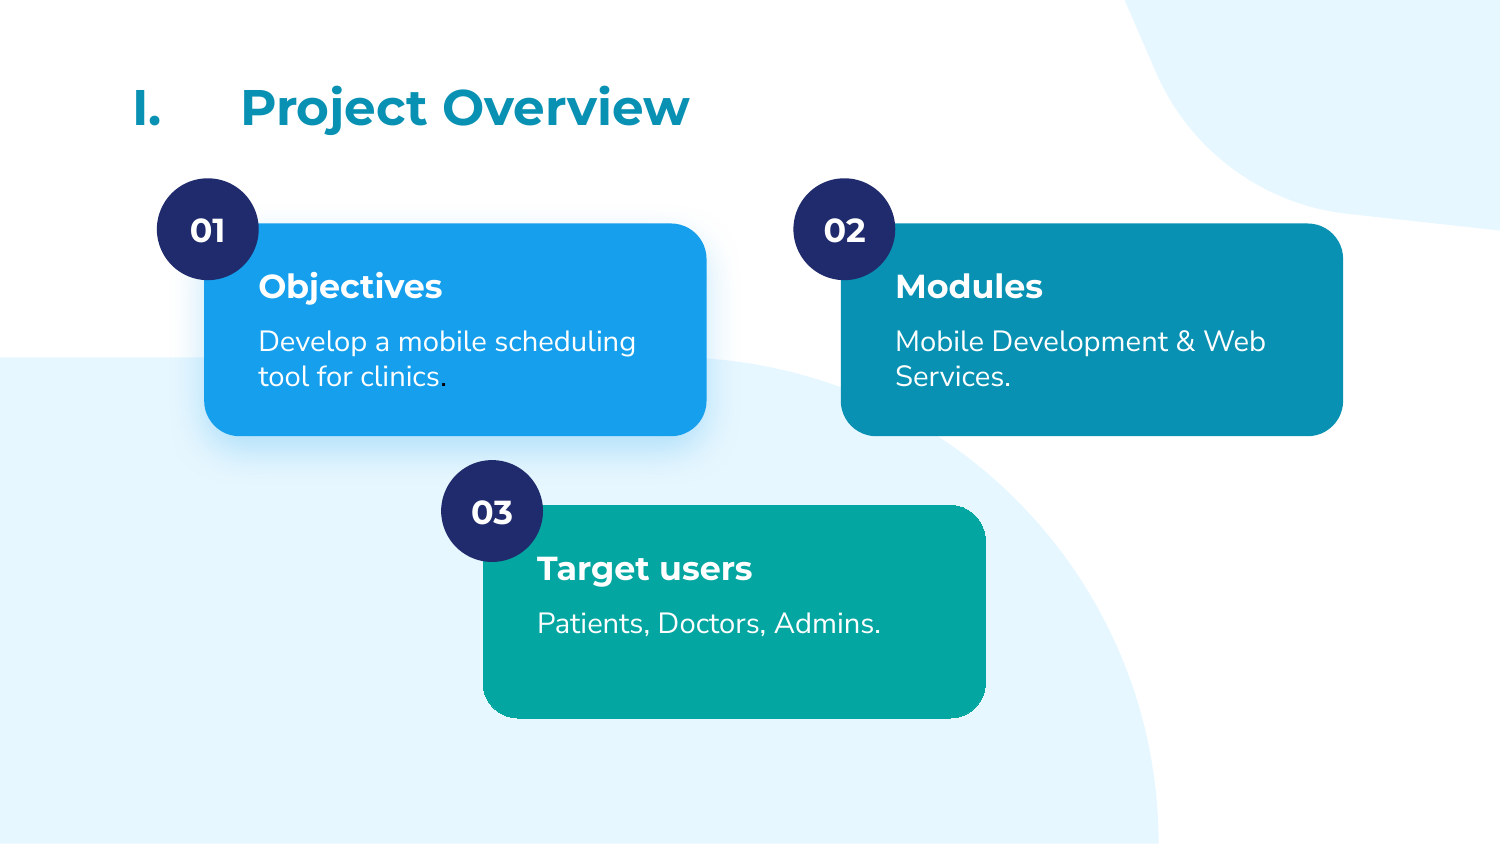

# Project Overview

01
02

Objectives
Modules
Develop a mobile scheduling tool for clinics.
Mobile Development & Web Services.

03

Target users
Patients, Doctors, Admins.